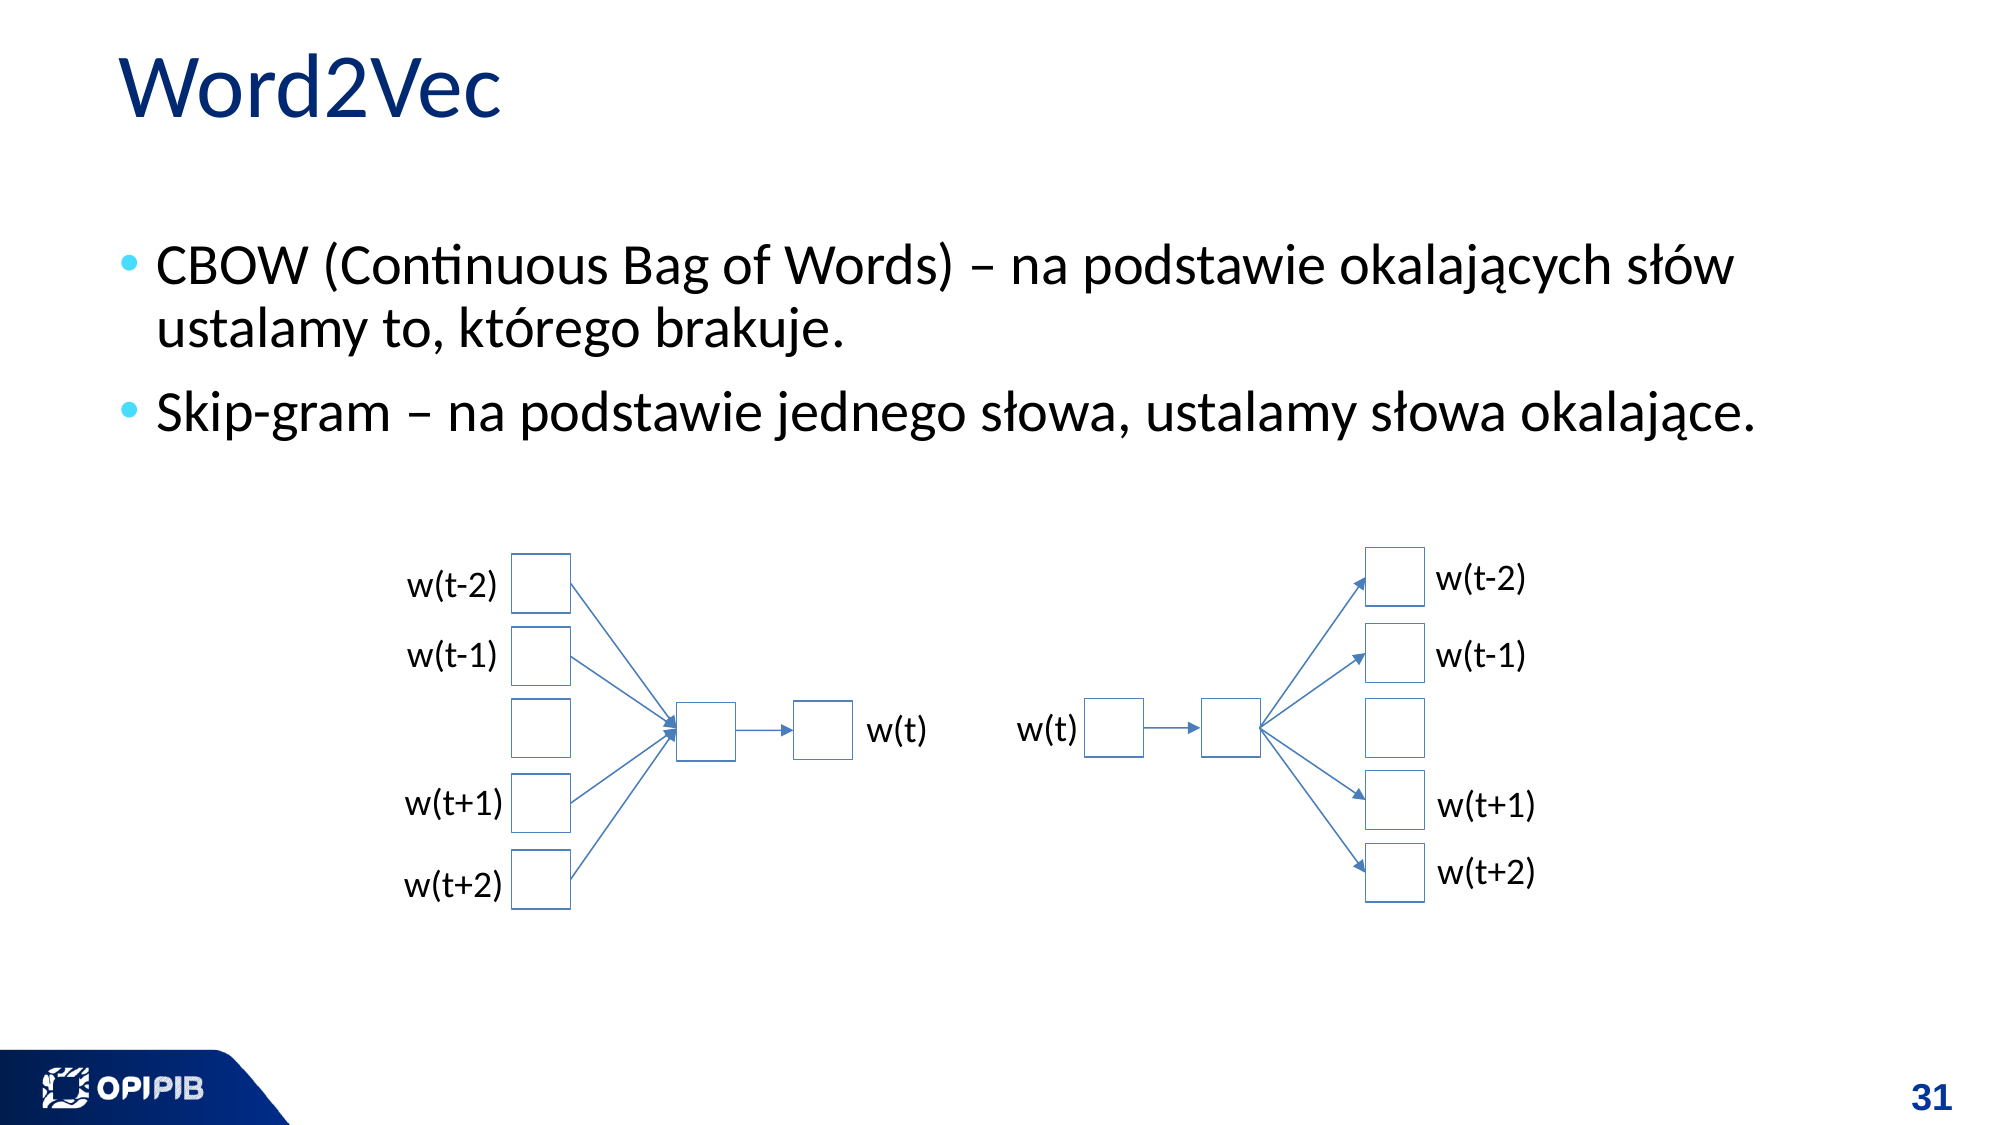

# Word2Vec
CBOW (Continuous Bag of Words) – na podstawie okalających słów ustalamy to, którego brakuje.
Skip-gram – na podstawie jednego słowa, ustalamy słowa okalające.

w(t-2)

w(t-1)

w(t)

w(t+1)
w(t+2)

w(t-2)

w(t-1)

w(t)

w(t+1)

w(t+2)
31